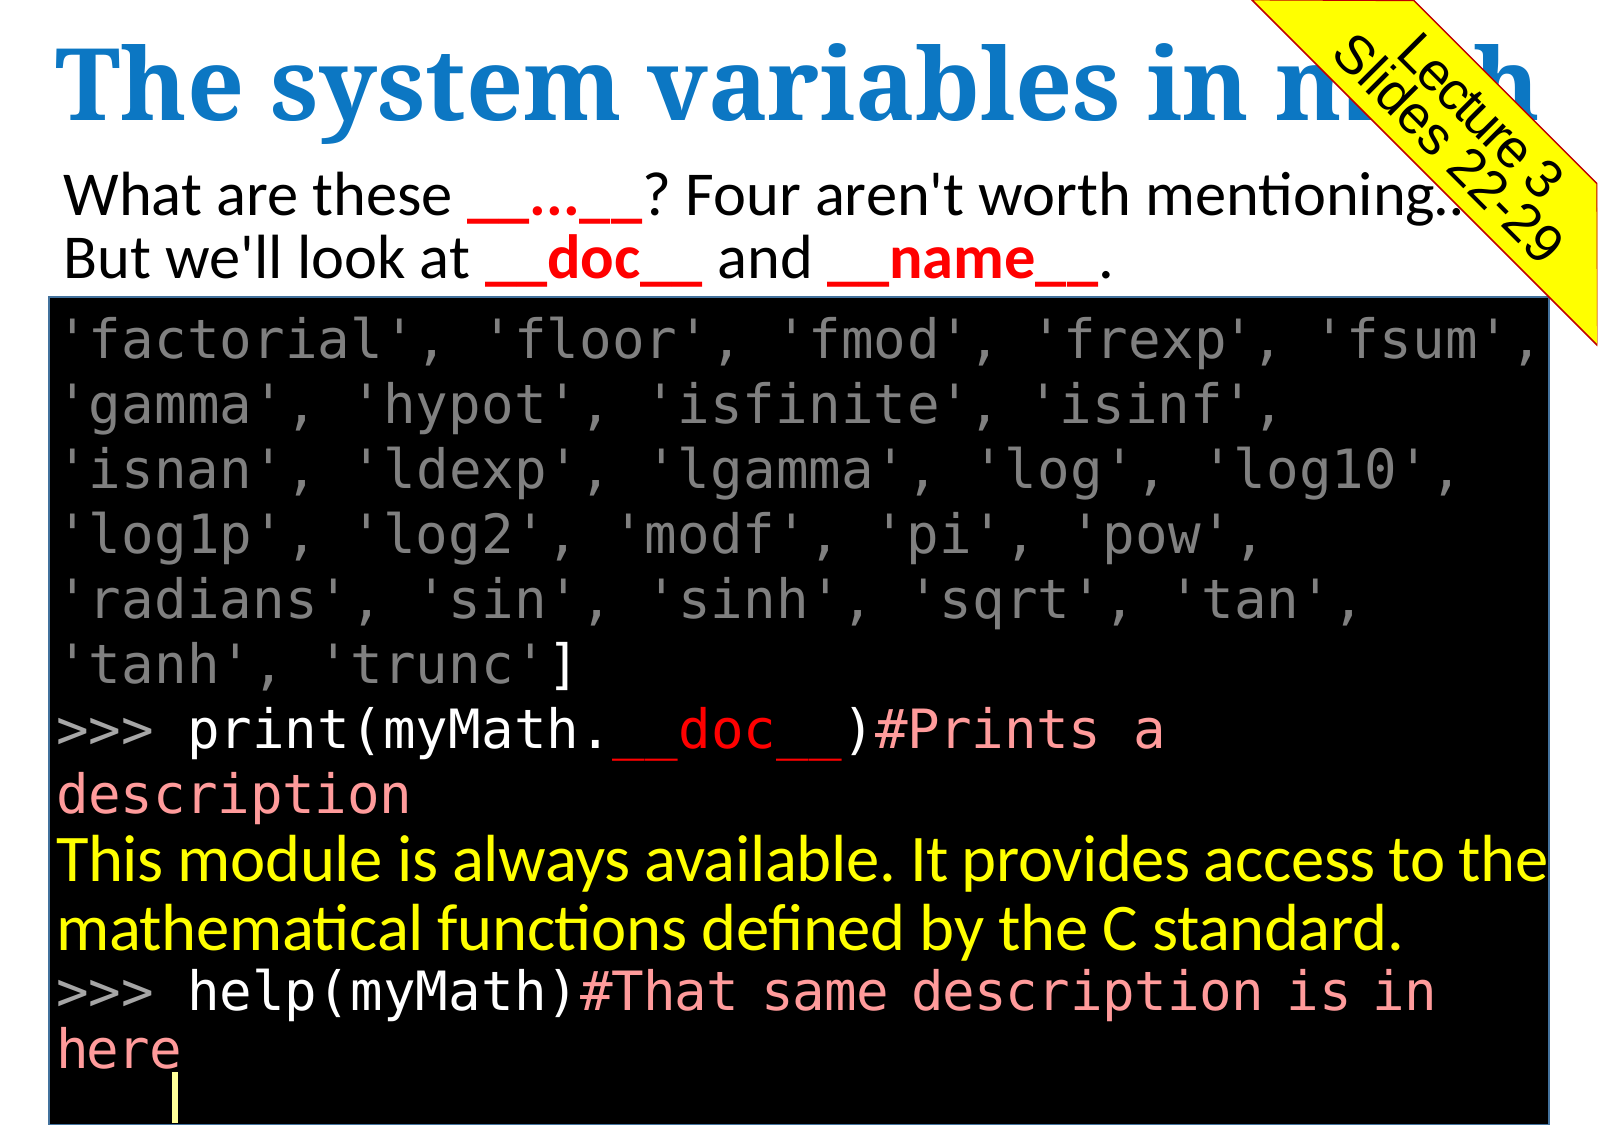

# The system variables in math
Lecture 3
Slides 22-29
What are these __...__? Four aren't worth mentioning…
But we'll look at __doc__ and __name__.
'factorial', 'floor', 'fmod', 'frexp', 'fsum', 'gamma', 'hypot', 'isfinite', 'isinf', 'isnan', 'ldexp', 'lgamma', 'log', 'log10', 'log1p', 'log2', 'modf', 'pi', 'pow', 'radians', 'sin', 'sinh', 'sqrt', 'tan', 'tanh', 'trunc']
>>> print(myMath.__doc__)#Prints a description
This module is always available. It provides access to the
mathematical functions defined by the C standard.
>>> help(myMath)#That same description is in here

>>> print(myMath.__name__)#Holds original name
math
>>>